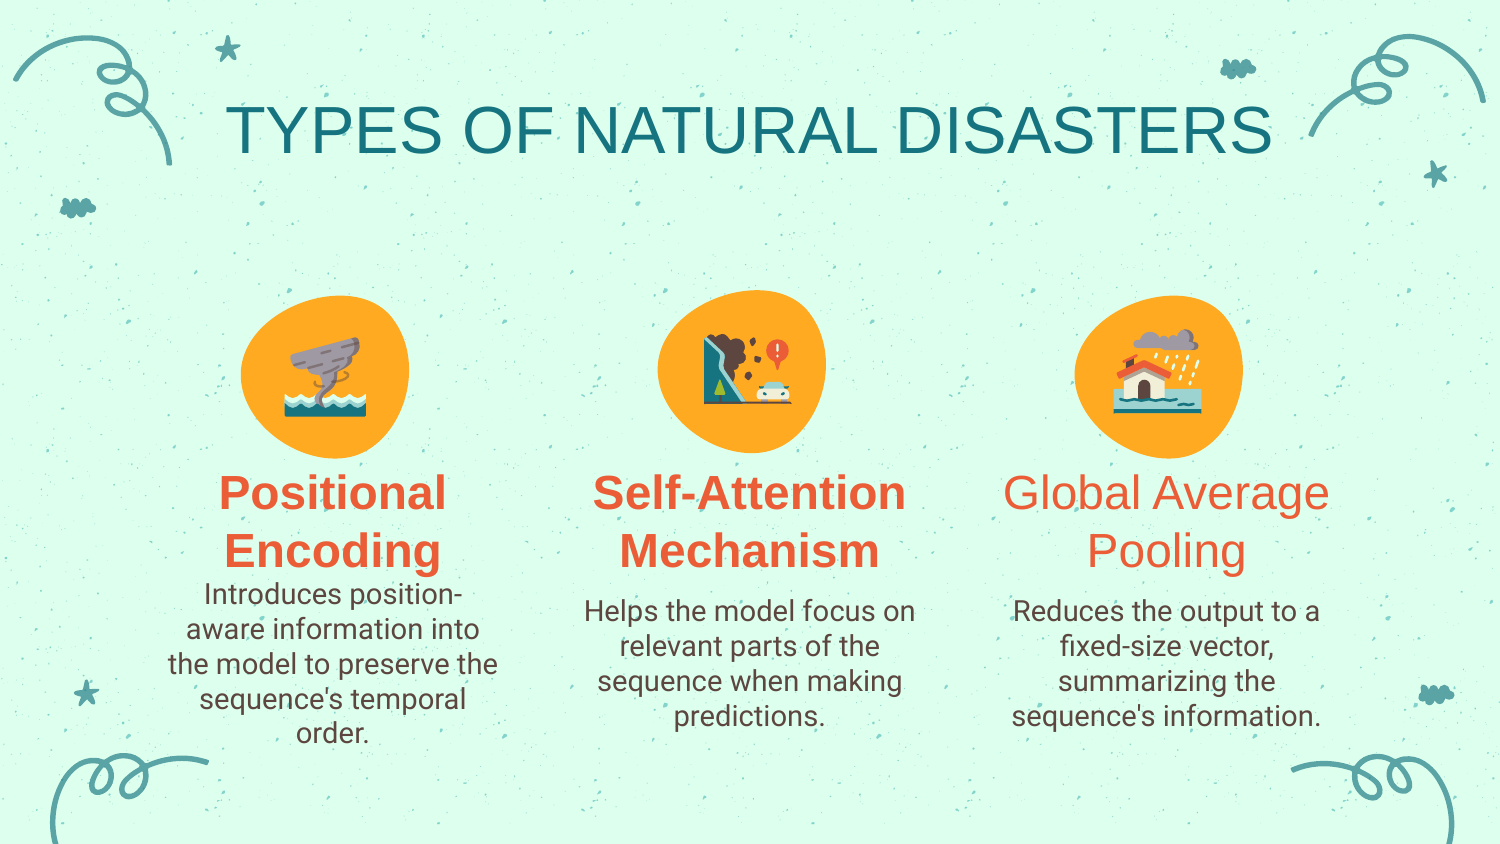

TYPES OF NATURAL DISASTERS

# Positional Encoding
Self-Attention Mechanism
Global Average Pooling
Introduces position-aware information into the model to preserve the sequence's temporal order.
Helps the model focus on relevant parts of the sequence when making predictions.
Reduces the output to a fixed-size vector, summarizing the sequence's information.